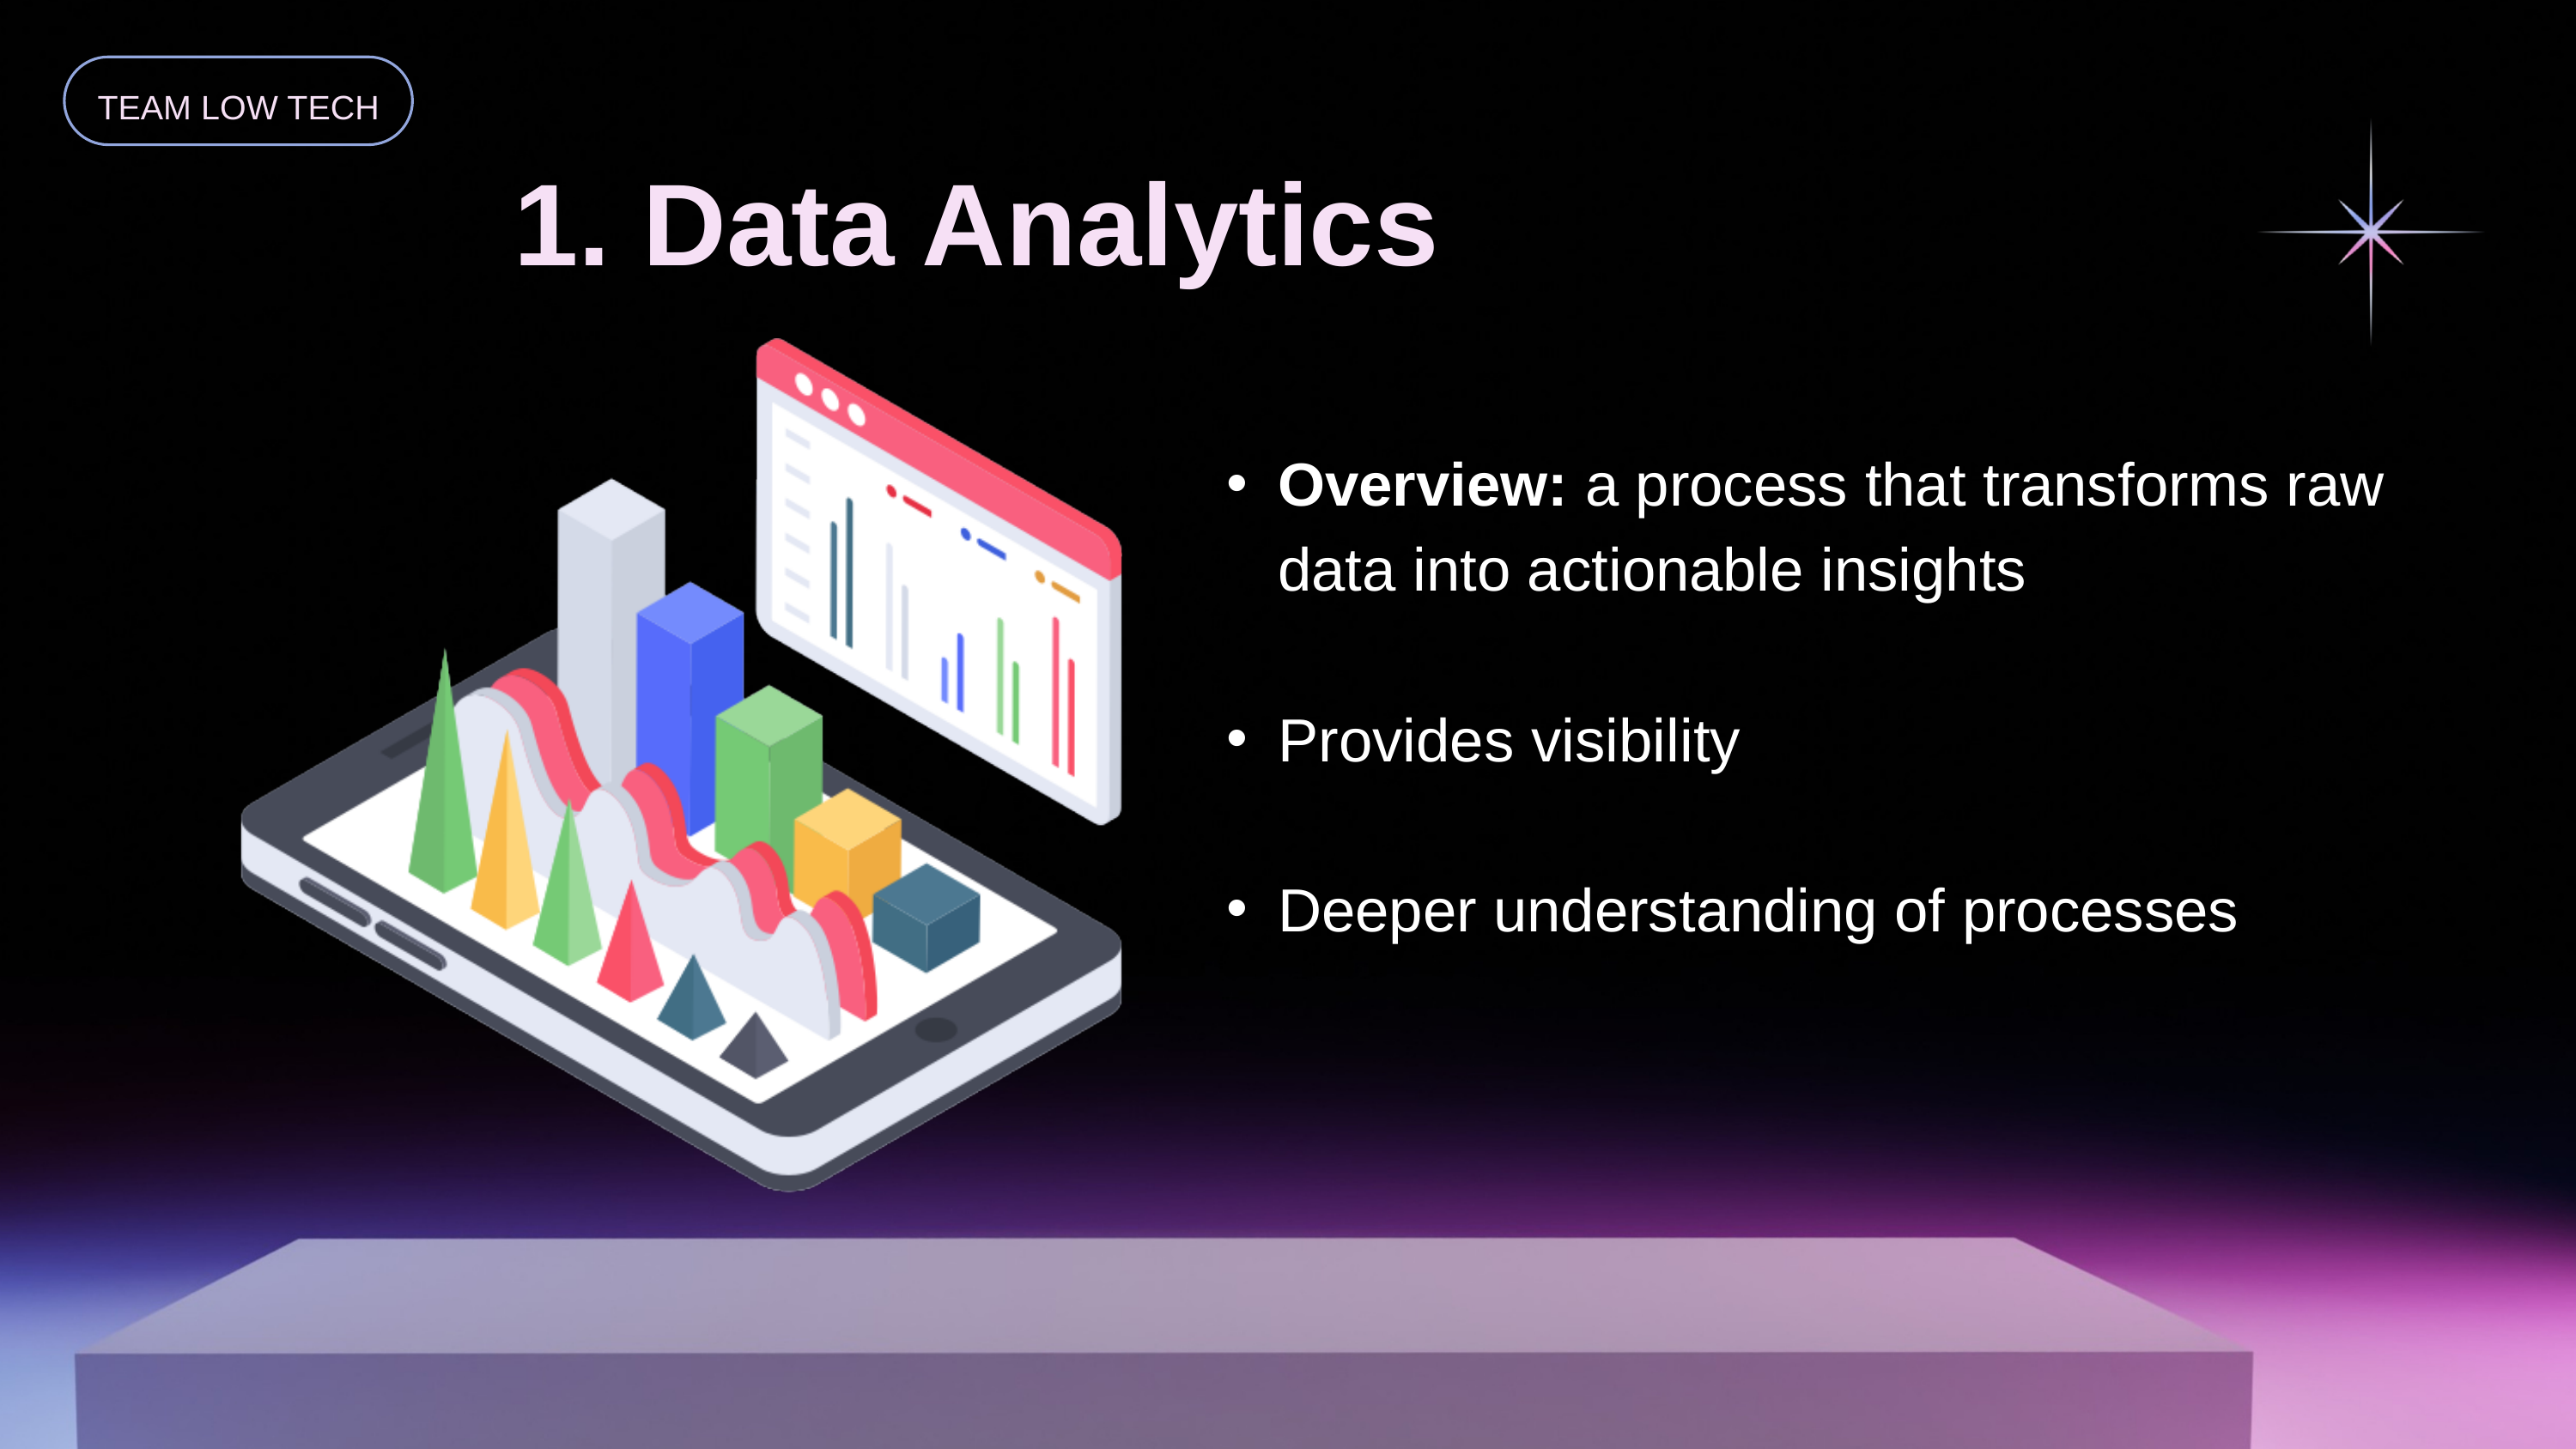

TEAM LOW TECH

1. Data Analytics

Overview: a process that transforms raw data into actionable insights

Provides visibility

Deeper understanding of processes